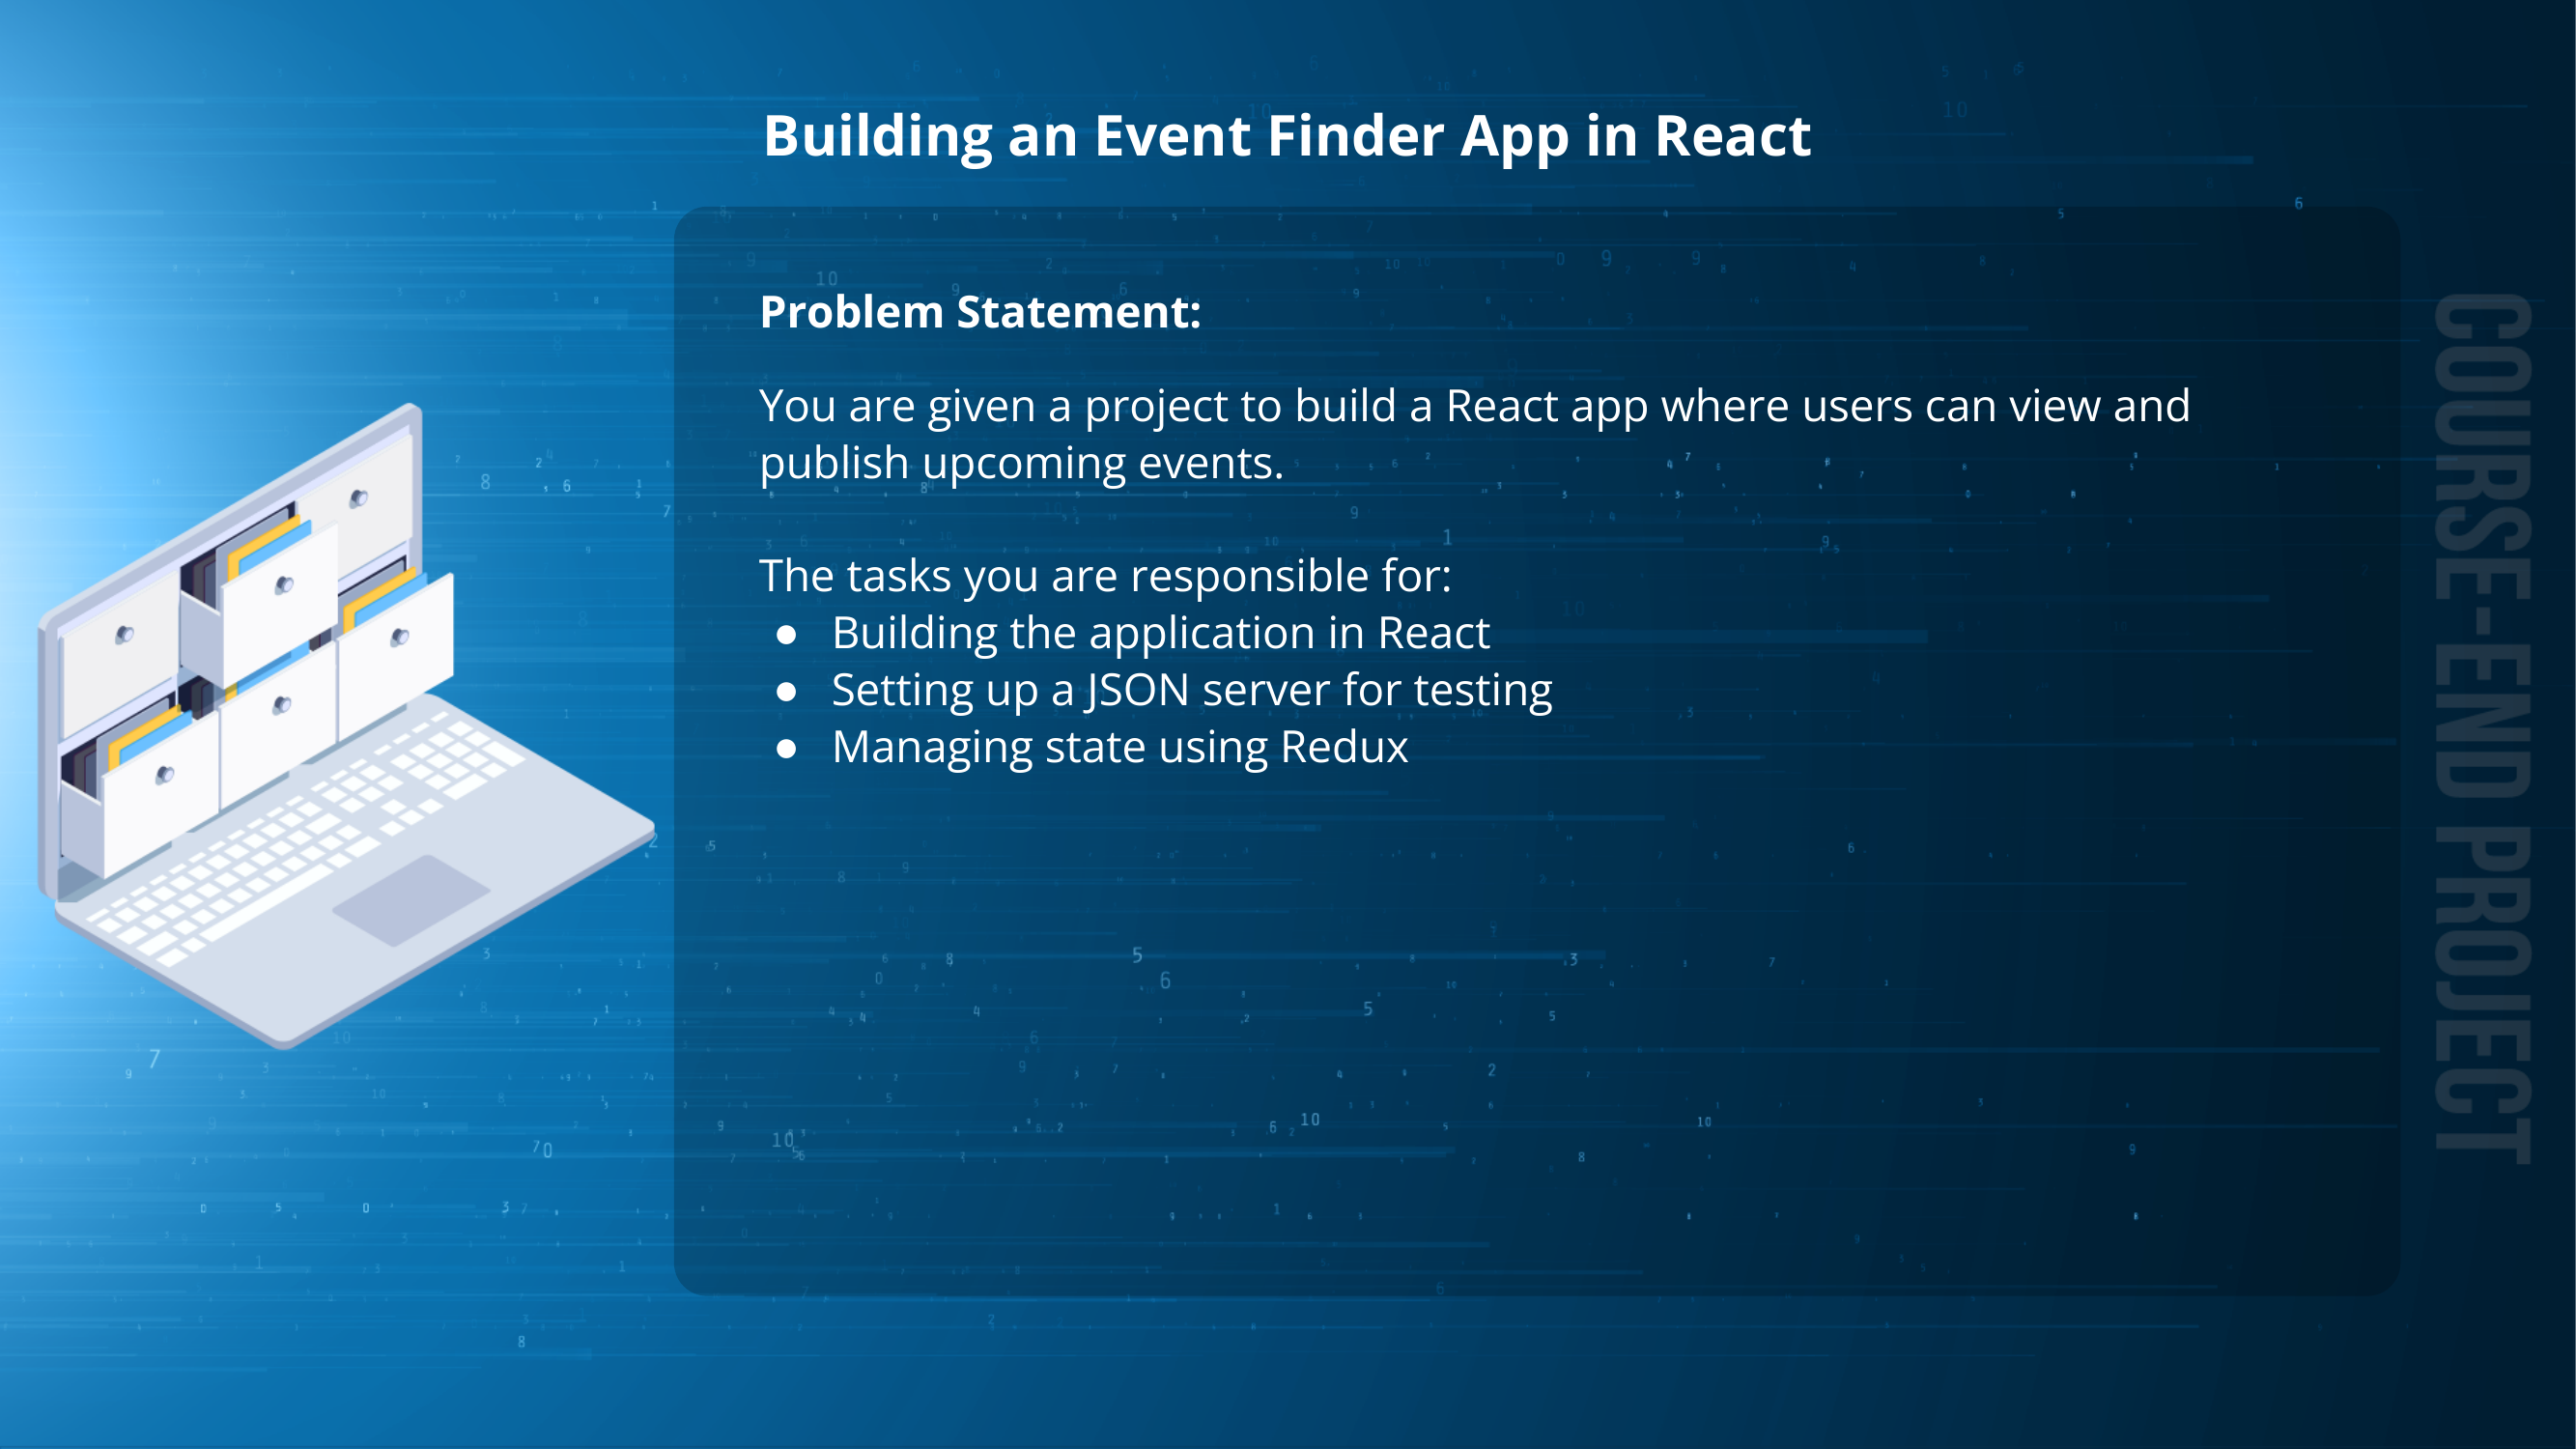

# Building an Event Finder App in React
Problem Statement:

You are given a project to build a React app where users can view and publish upcoming events.

The tasks you are responsible for:
Building the application in React
Setting up a JSON server for testing
Managing state using Redux